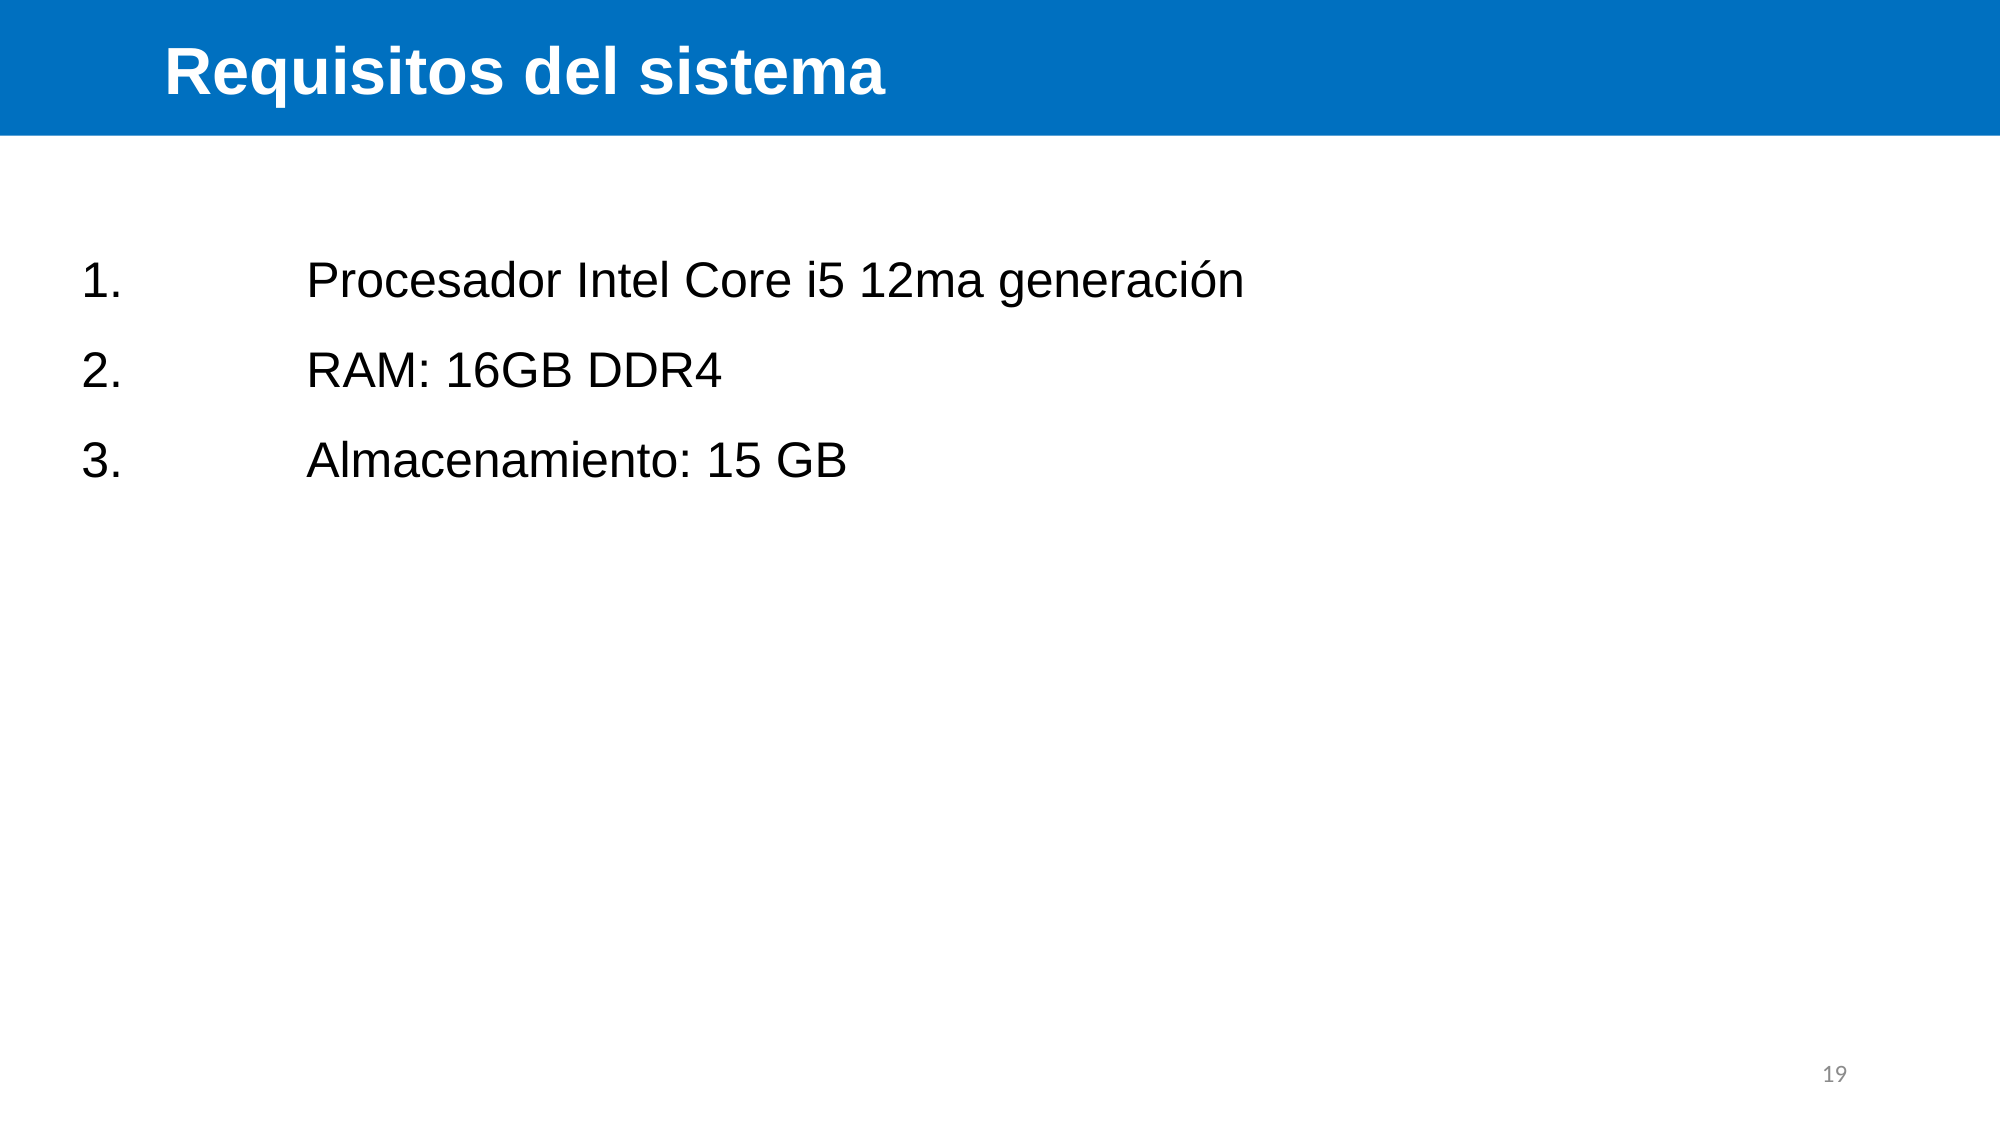

Requisitos del sistema
	Procesador Intel Core i5 12ma generación
  	RAM: 16GB DDR4
  	Almacenamiento: 15 GB

19